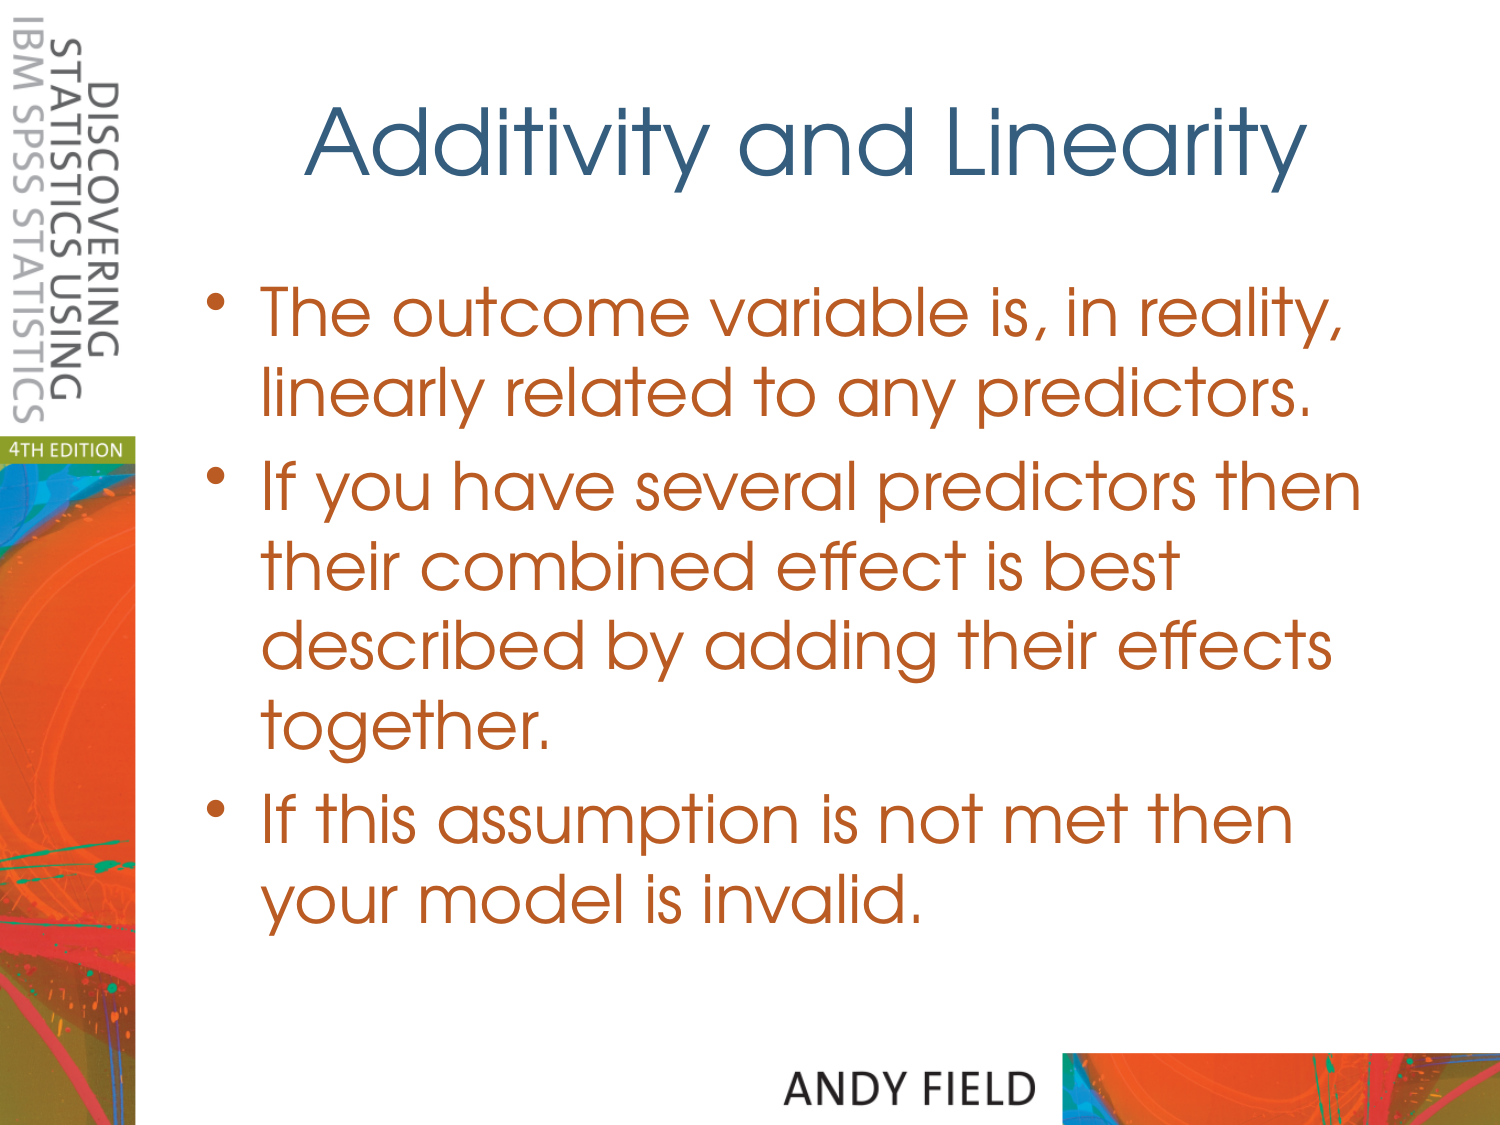

# Additivity and Linearity
The outcome variable is, in reality, linearly related to any predictors.
If you have several predictors then their combined effect is best described by adding their effects together.
If this assumption is not met then your model is invalid.